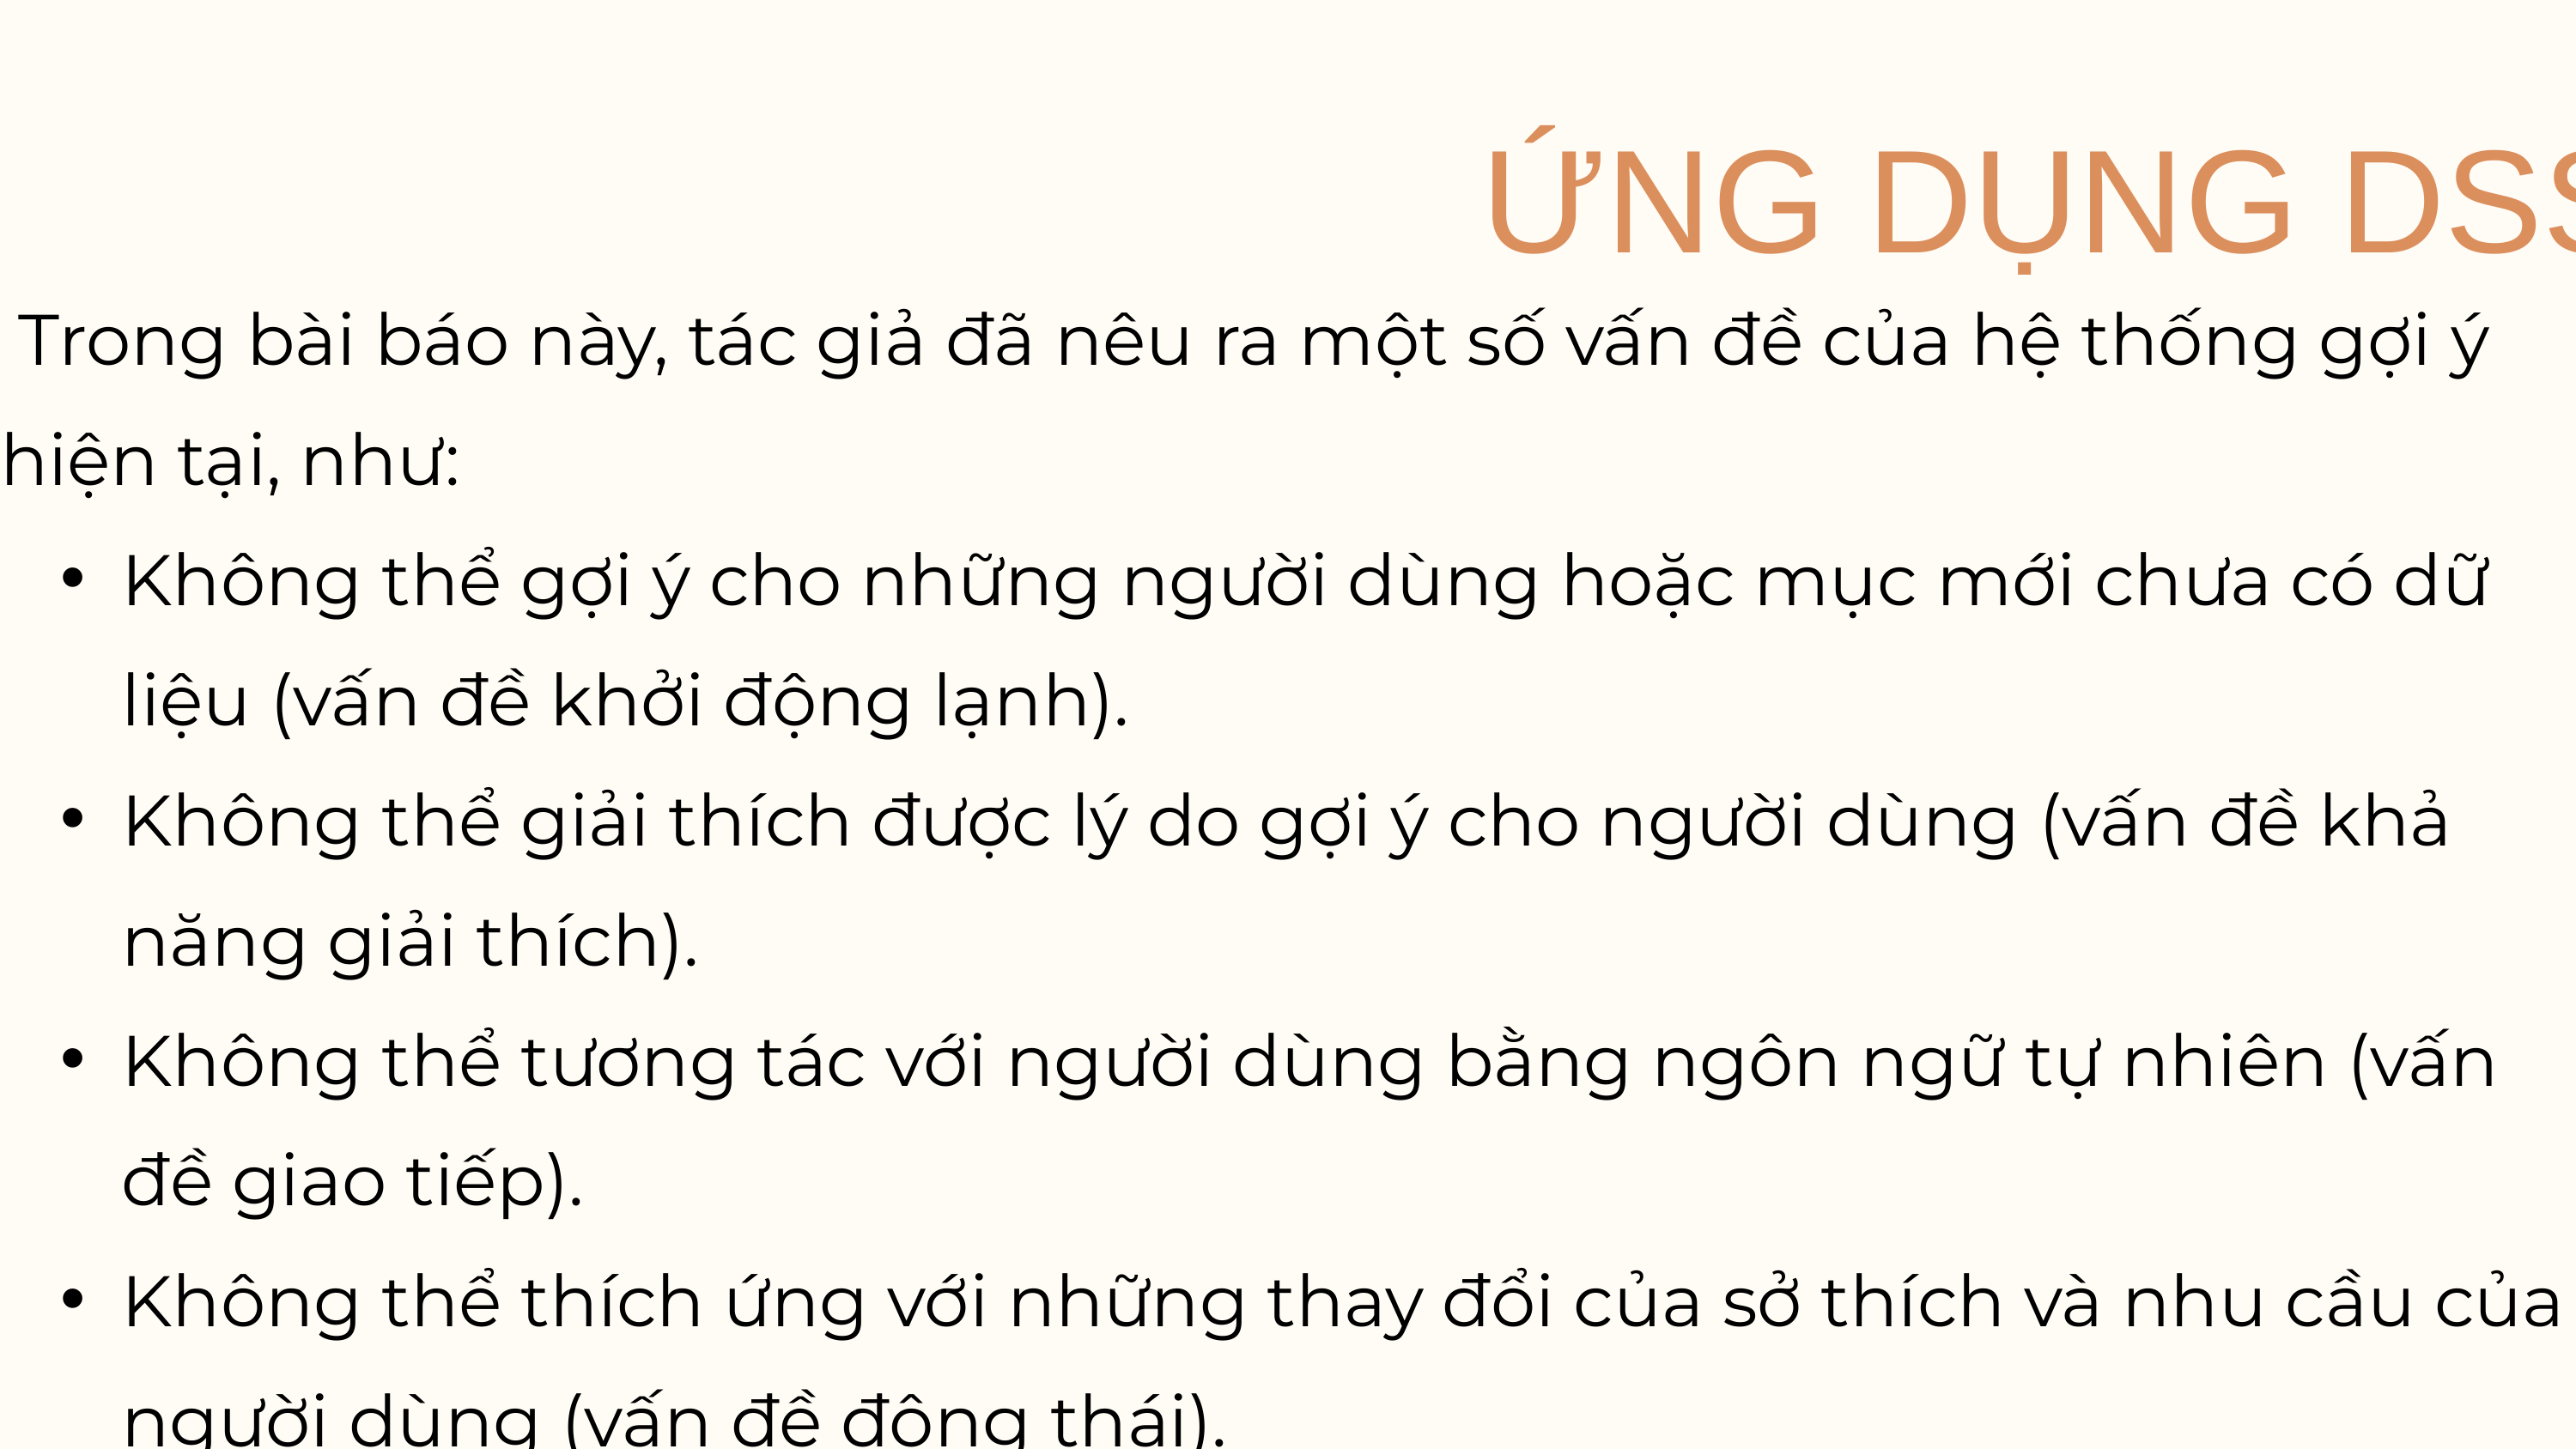

ỨNG DỤNG DSS
 Trong bài báo này, tác giả đã nêu ra một số vấn đề của hệ thống gợi ý hiện tại, như:
Không thể gợi ý cho những người dùng hoặc mục mới chưa có dữ liệu (vấn đề khởi động lạnh).
Không thể giải thích được lý do gợi ý cho người dùng (vấn đề khả năng giải thích).
Không thể tương tác với người dùng bằng ngôn ngữ tự nhiên (vấn đề giao tiếp).
Không thể thích ứng với những thay đổi của sở thích và nhu cầu của người dùng (vấn đề động thái).